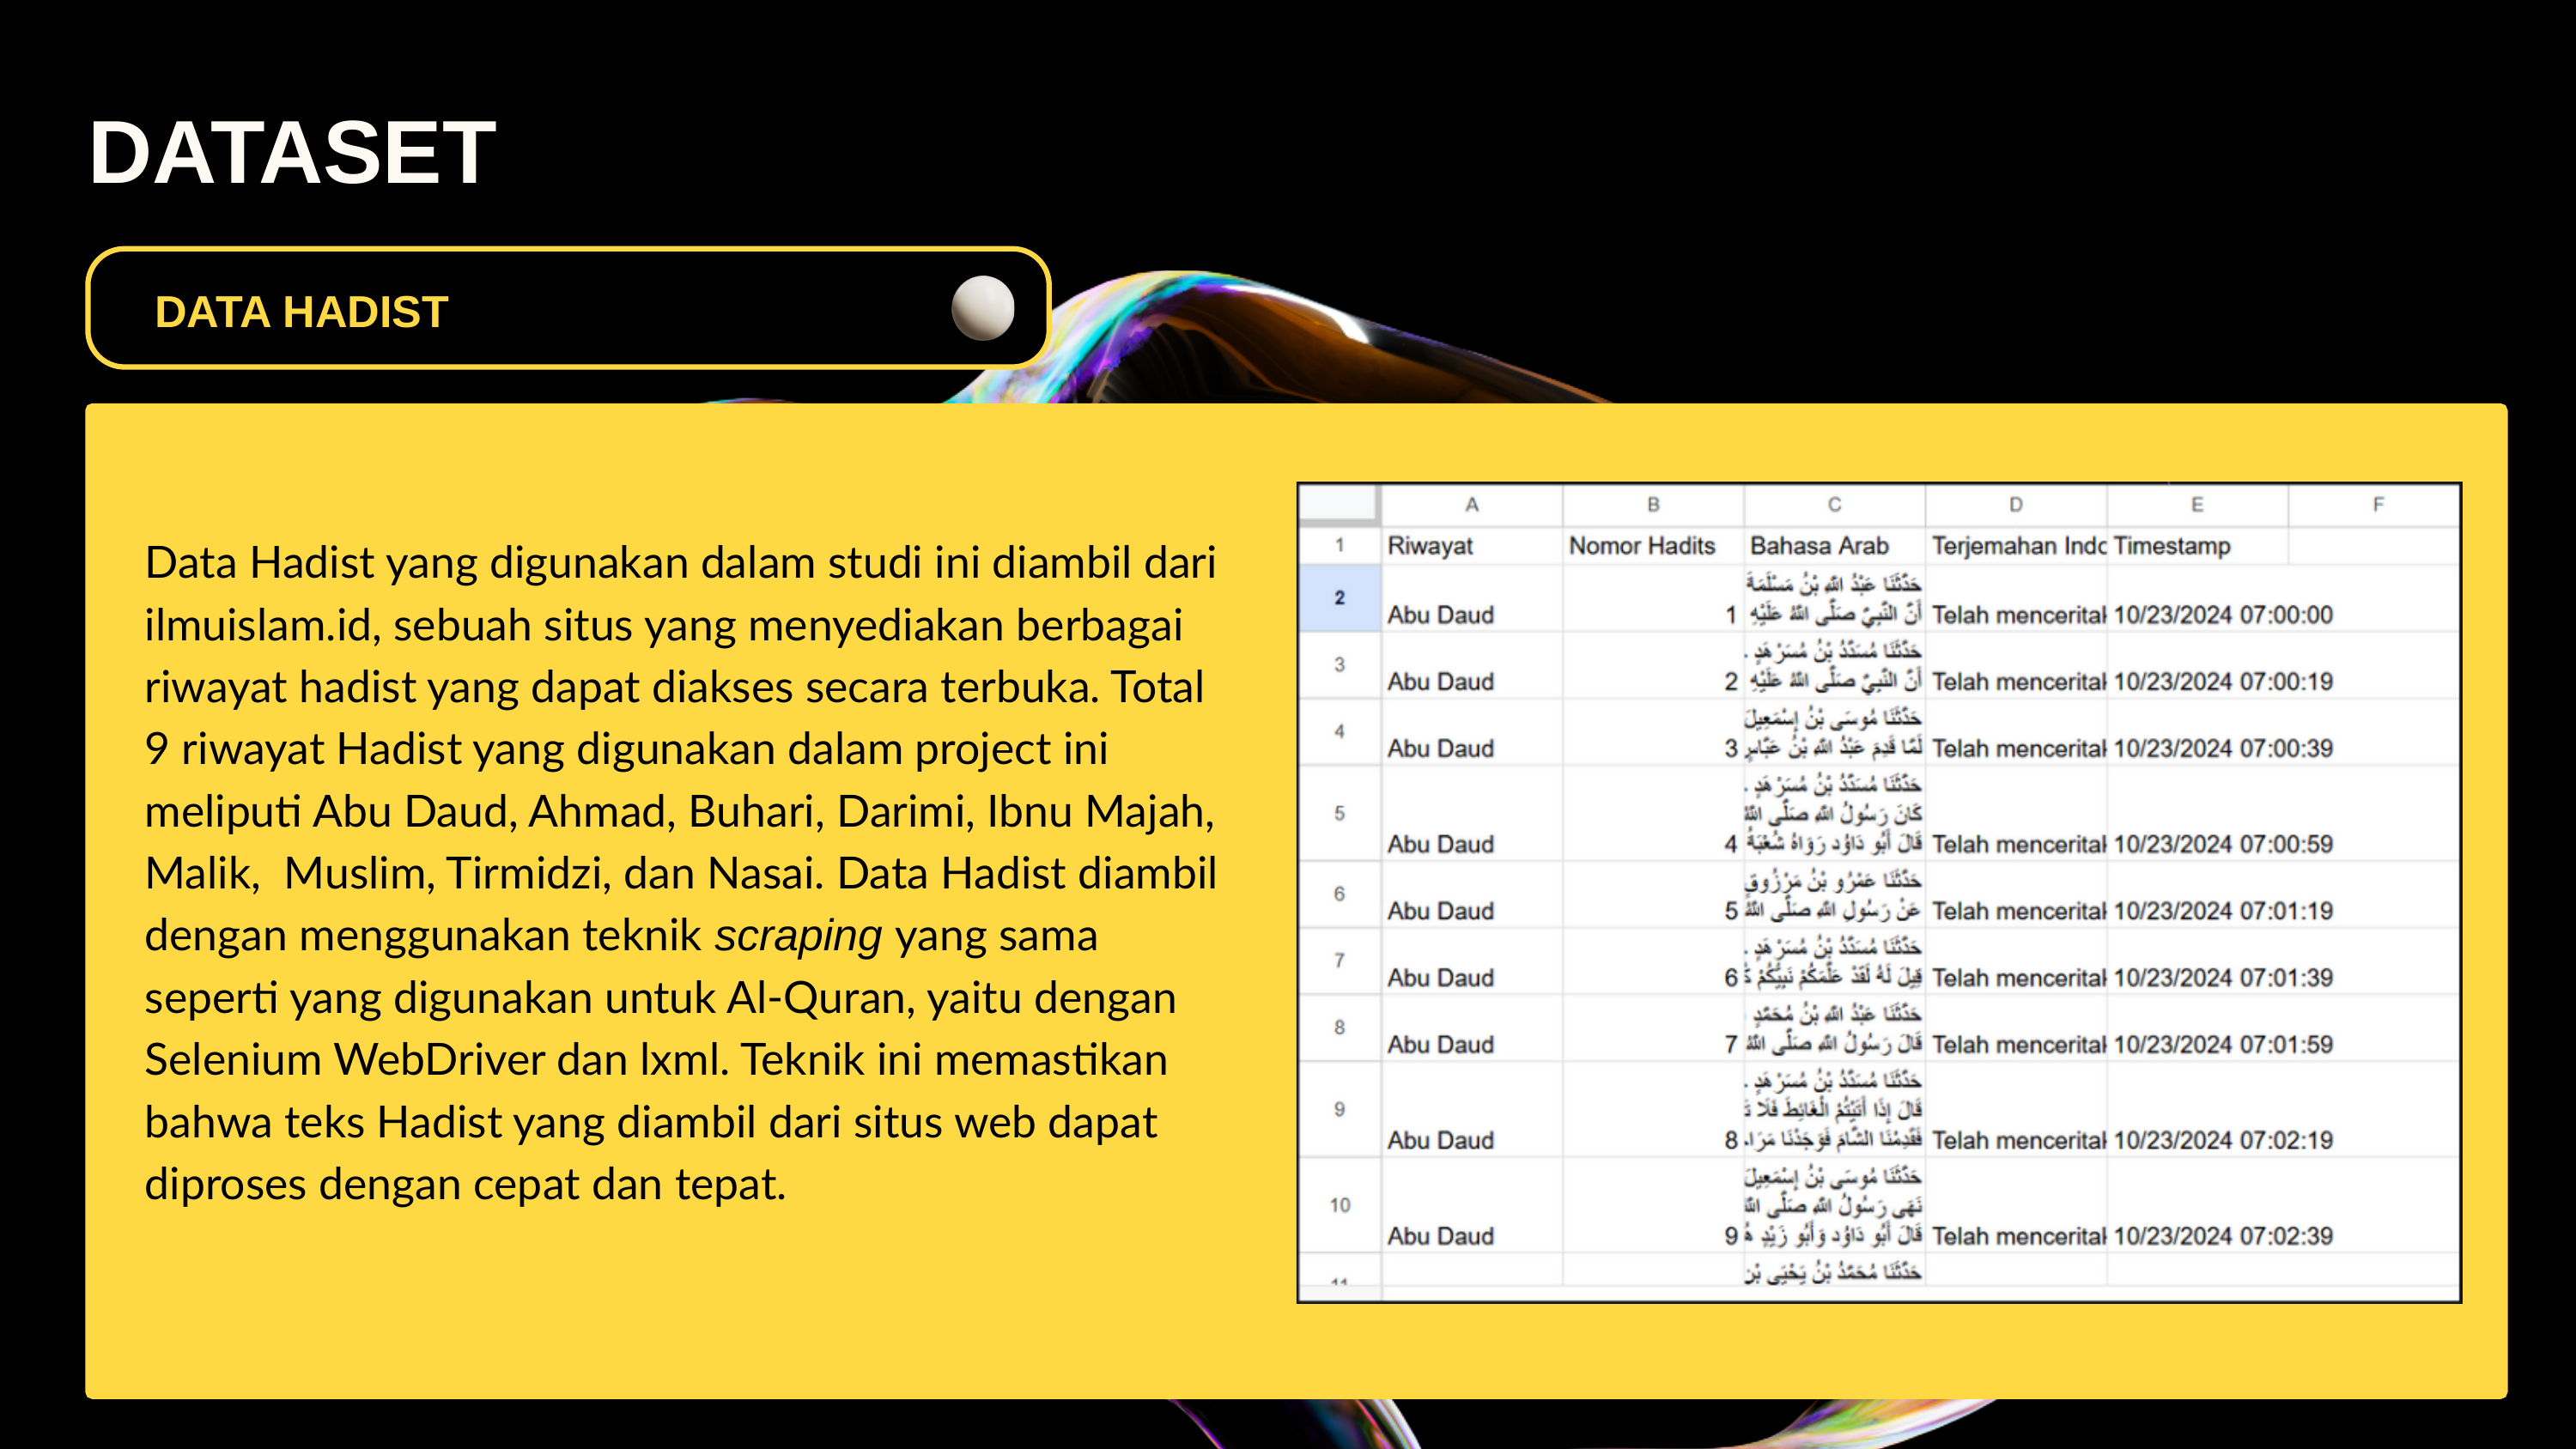

DATASET

DATA HADIST

Data Hadist yang digunakan dalam studi ini diambil dari ilmuislam.id, sebuah situs yang menyediakan berbagai riwayat hadist yang dapat diakses secara terbuka. Total 9 riwayat Hadist yang digunakan dalam project ini meliputi Abu Daud, Ahmad, Buhari, Darimi, Ibnu Majah, Malik,  Muslim, Tirmidzi, dan Nasai. Data Hadist diambil dengan menggunakan teknik scraping yang sama seperti yang digunakan untuk Al-Quran, yaitu dengan Selenium WebDriver dan lxml. Teknik ini memastikan bahwa teks Hadist yang diambil dari situs web dapat diproses dengan cepat dan tepat.